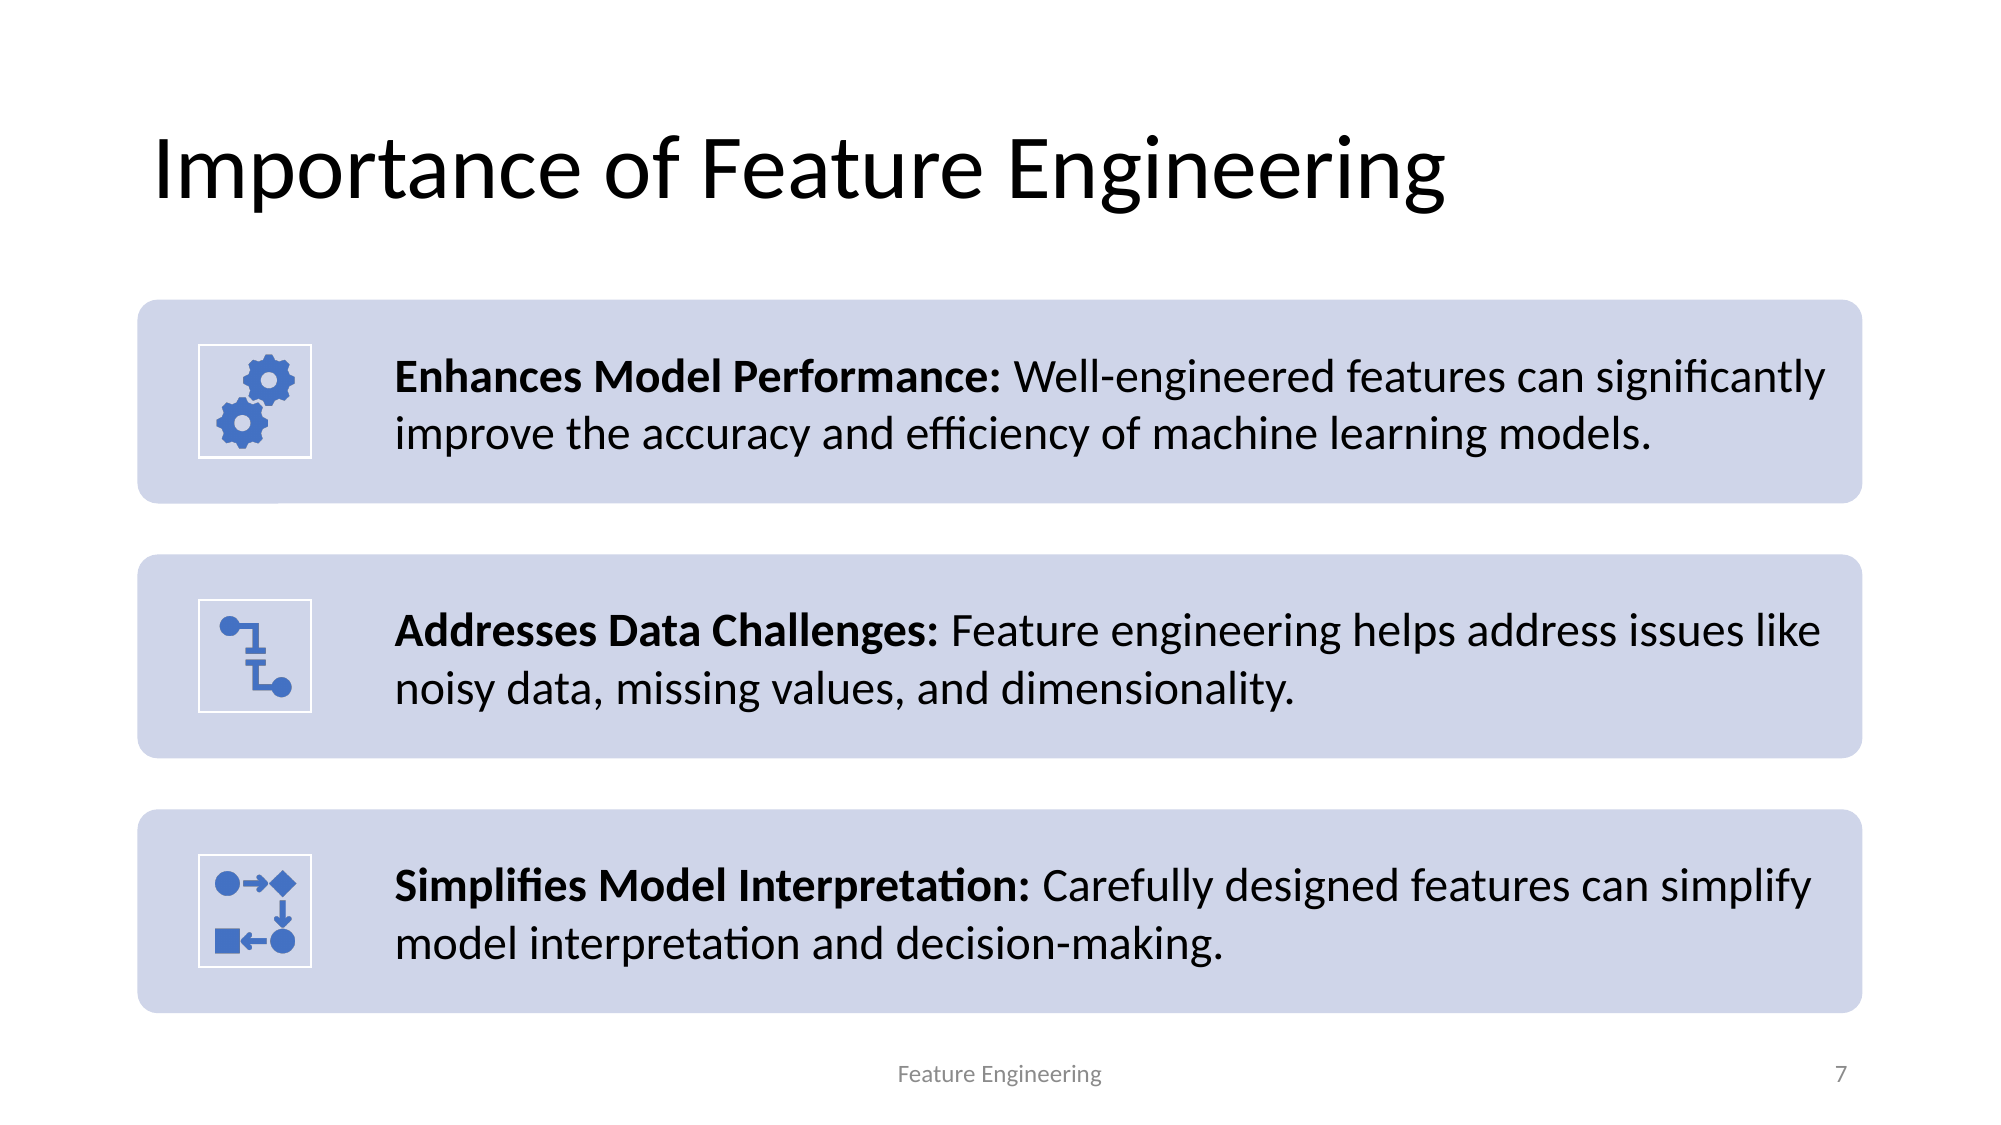

# Importance of Feature Engineering
Enhances Model Performance: Well-engineered features can significantly improve the accuracy and efficiency of machine learning models.
Addresses Data Challenges: Feature engineering helps address issues like noisy data, missing values, and dimensionality.
Simplifies Model Interpretation: Carefully designed features can simplify model interpretation and decision-making.
Feature Engineering
7